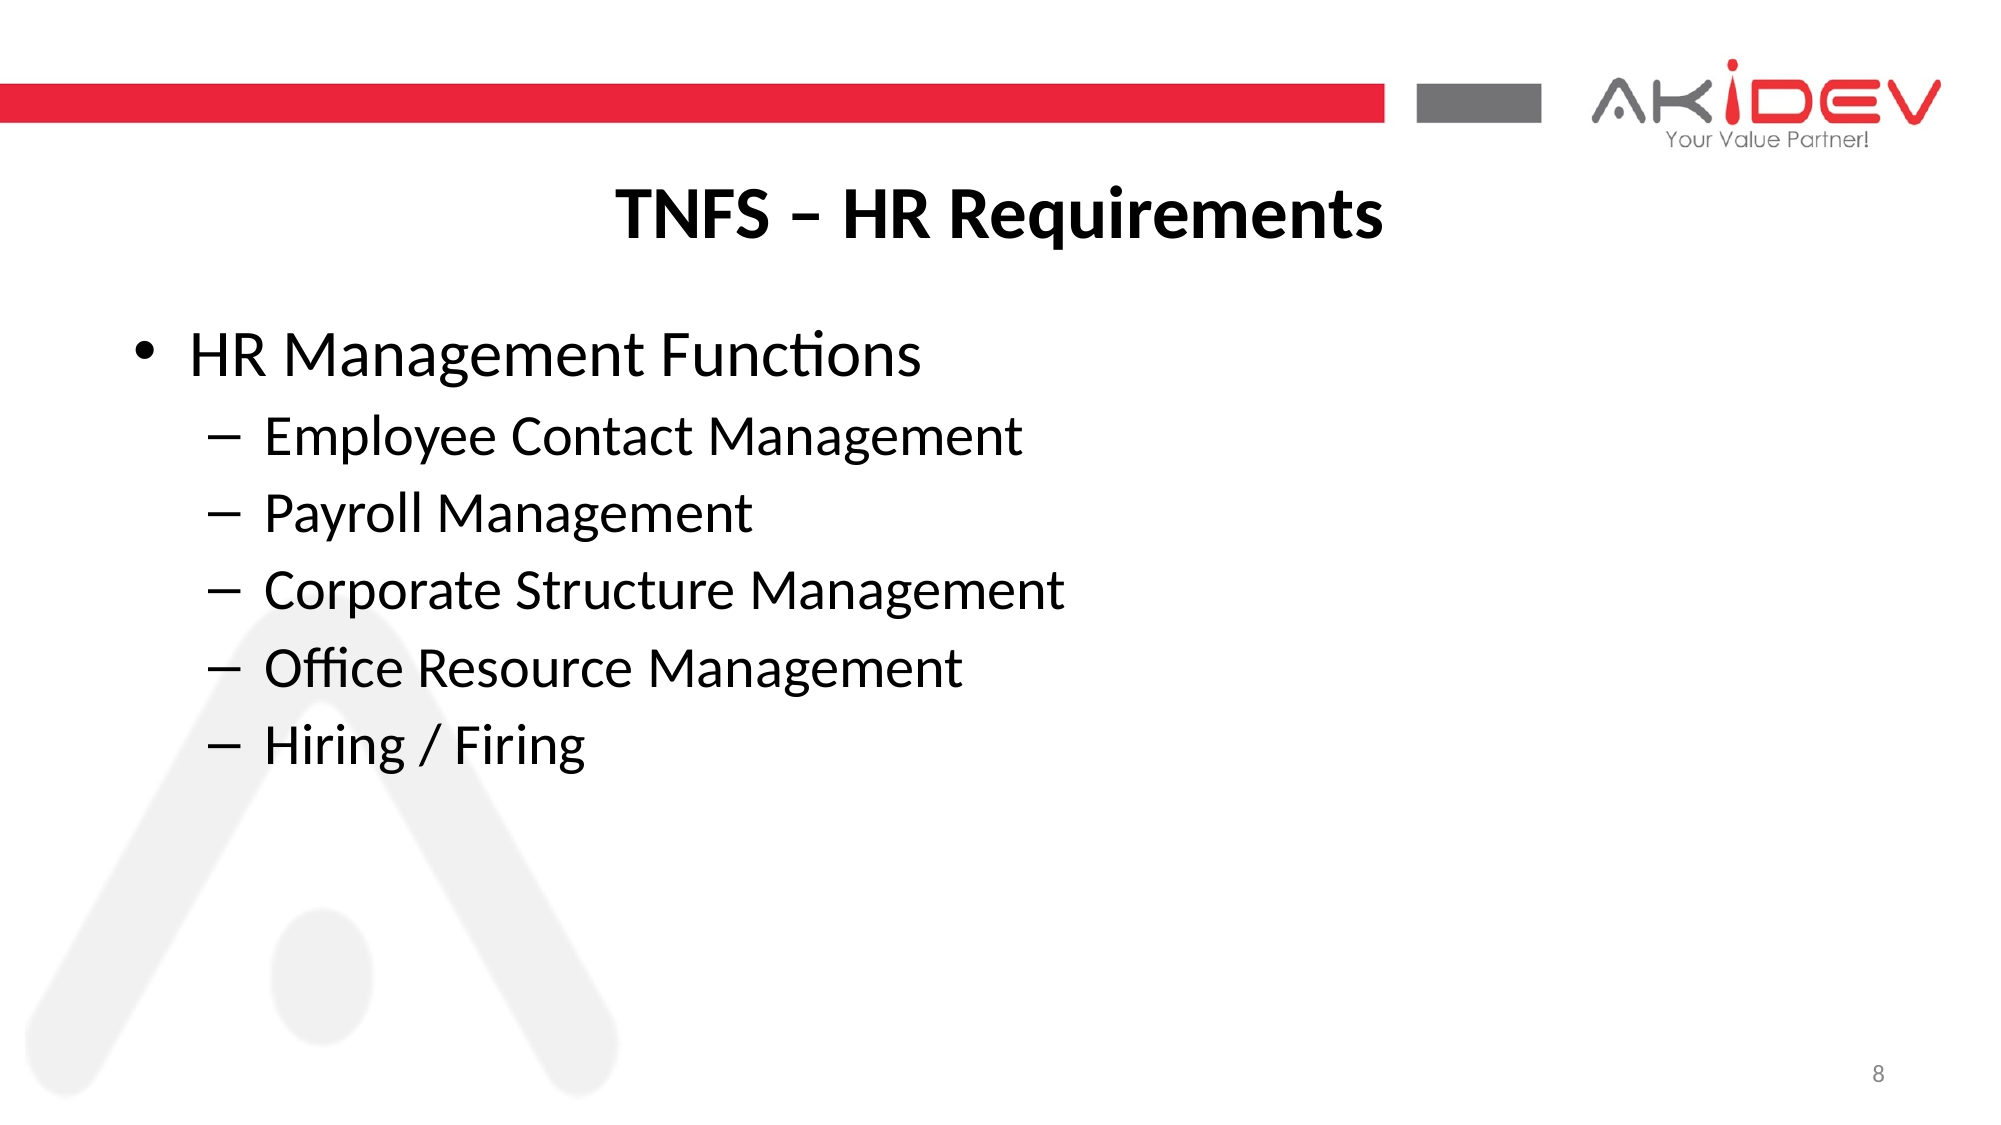

# TNFS – HR Requirements
HR Management Functions
Employee Contact Management
Payroll Management
Corporate Structure Management
Office Resource Management
Hiring / Firing

8